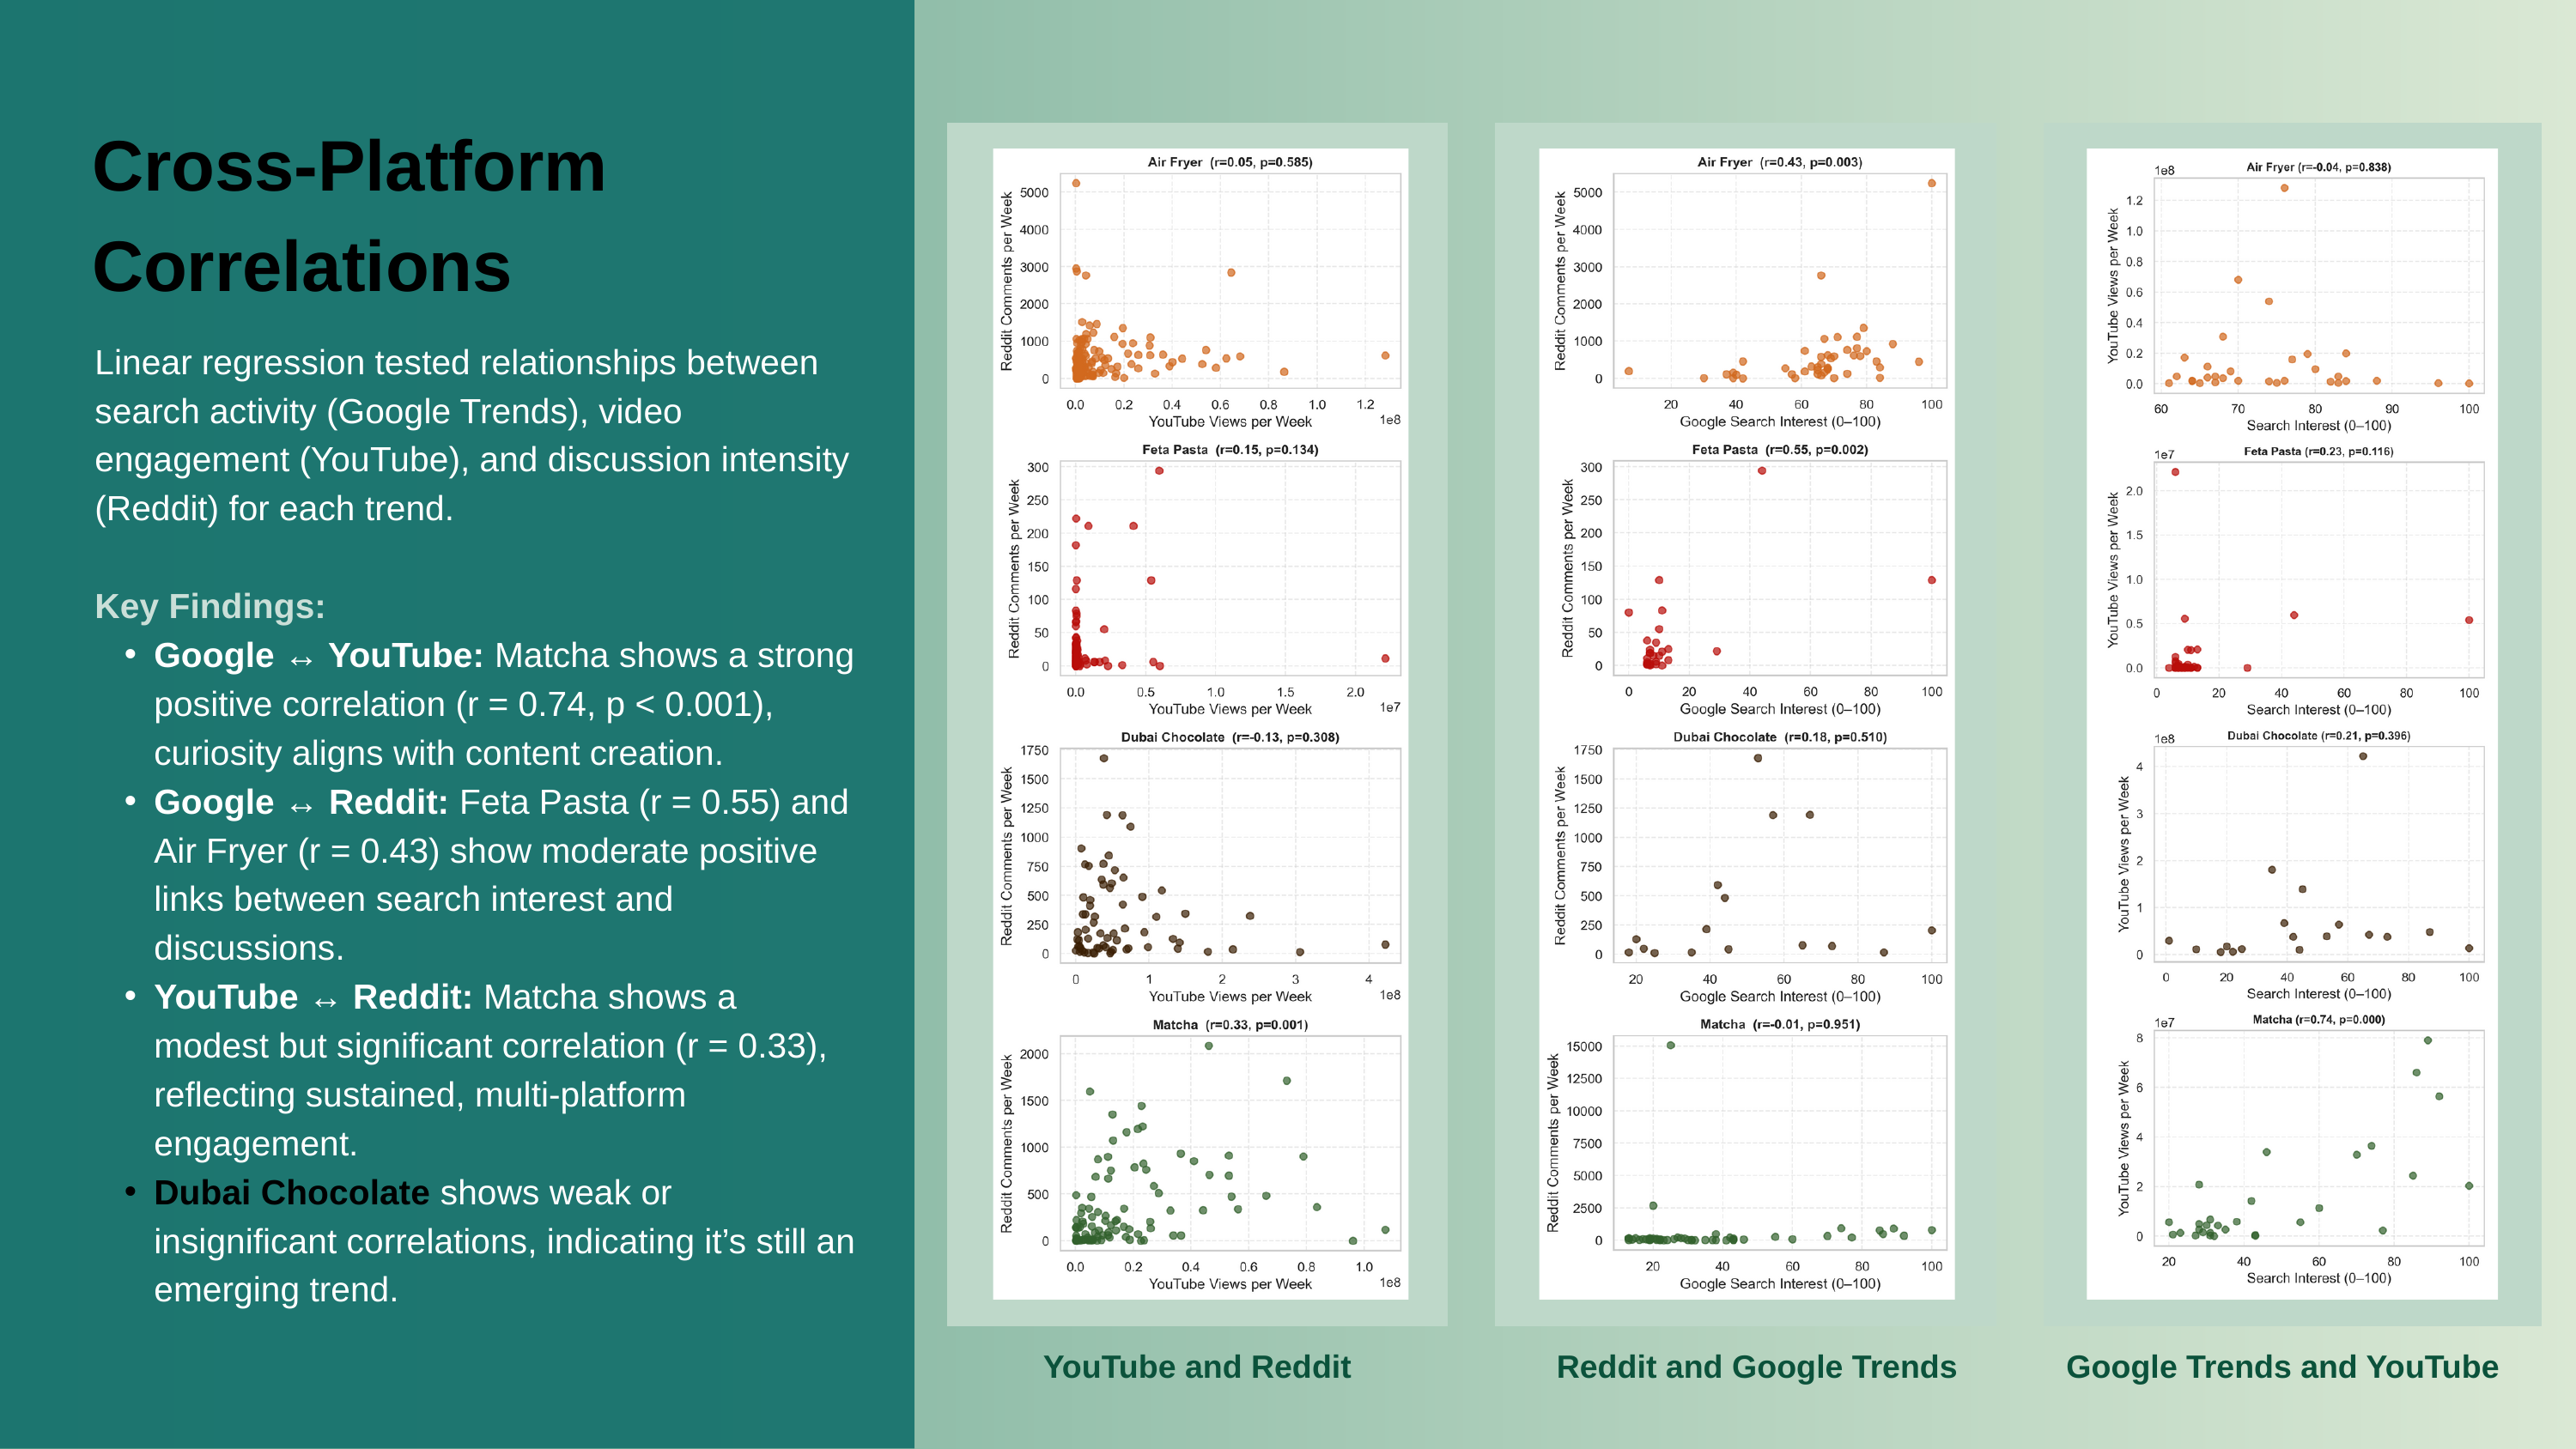

Cross-Platform Correlations

Linear regression tested relationships between search activity (Google Trends), video engagement (YouTube), and discussion intensity (Reddit) for each trend.

Key Findings:
Google ↔ YouTube: Matcha shows a strong positive correlation (r = 0.74, p < 0.001), curiosity aligns with content creation.
Google ↔ Reddit: Feta Pasta (r = 0.55) and Air Fryer (r = 0.43) show moderate positive links between search interest and discussions.
YouTube ↔ Reddit: Matcha shows a modest but significant correlation (r = 0.33), reflecting sustained, multi-platform engagement.
Dubai Chocolate shows weak or insignificant correlations, indicating it’s still an emerging trend.
YouTube and Reddit
Reddit and Google Trends
Google Trends and YouTube